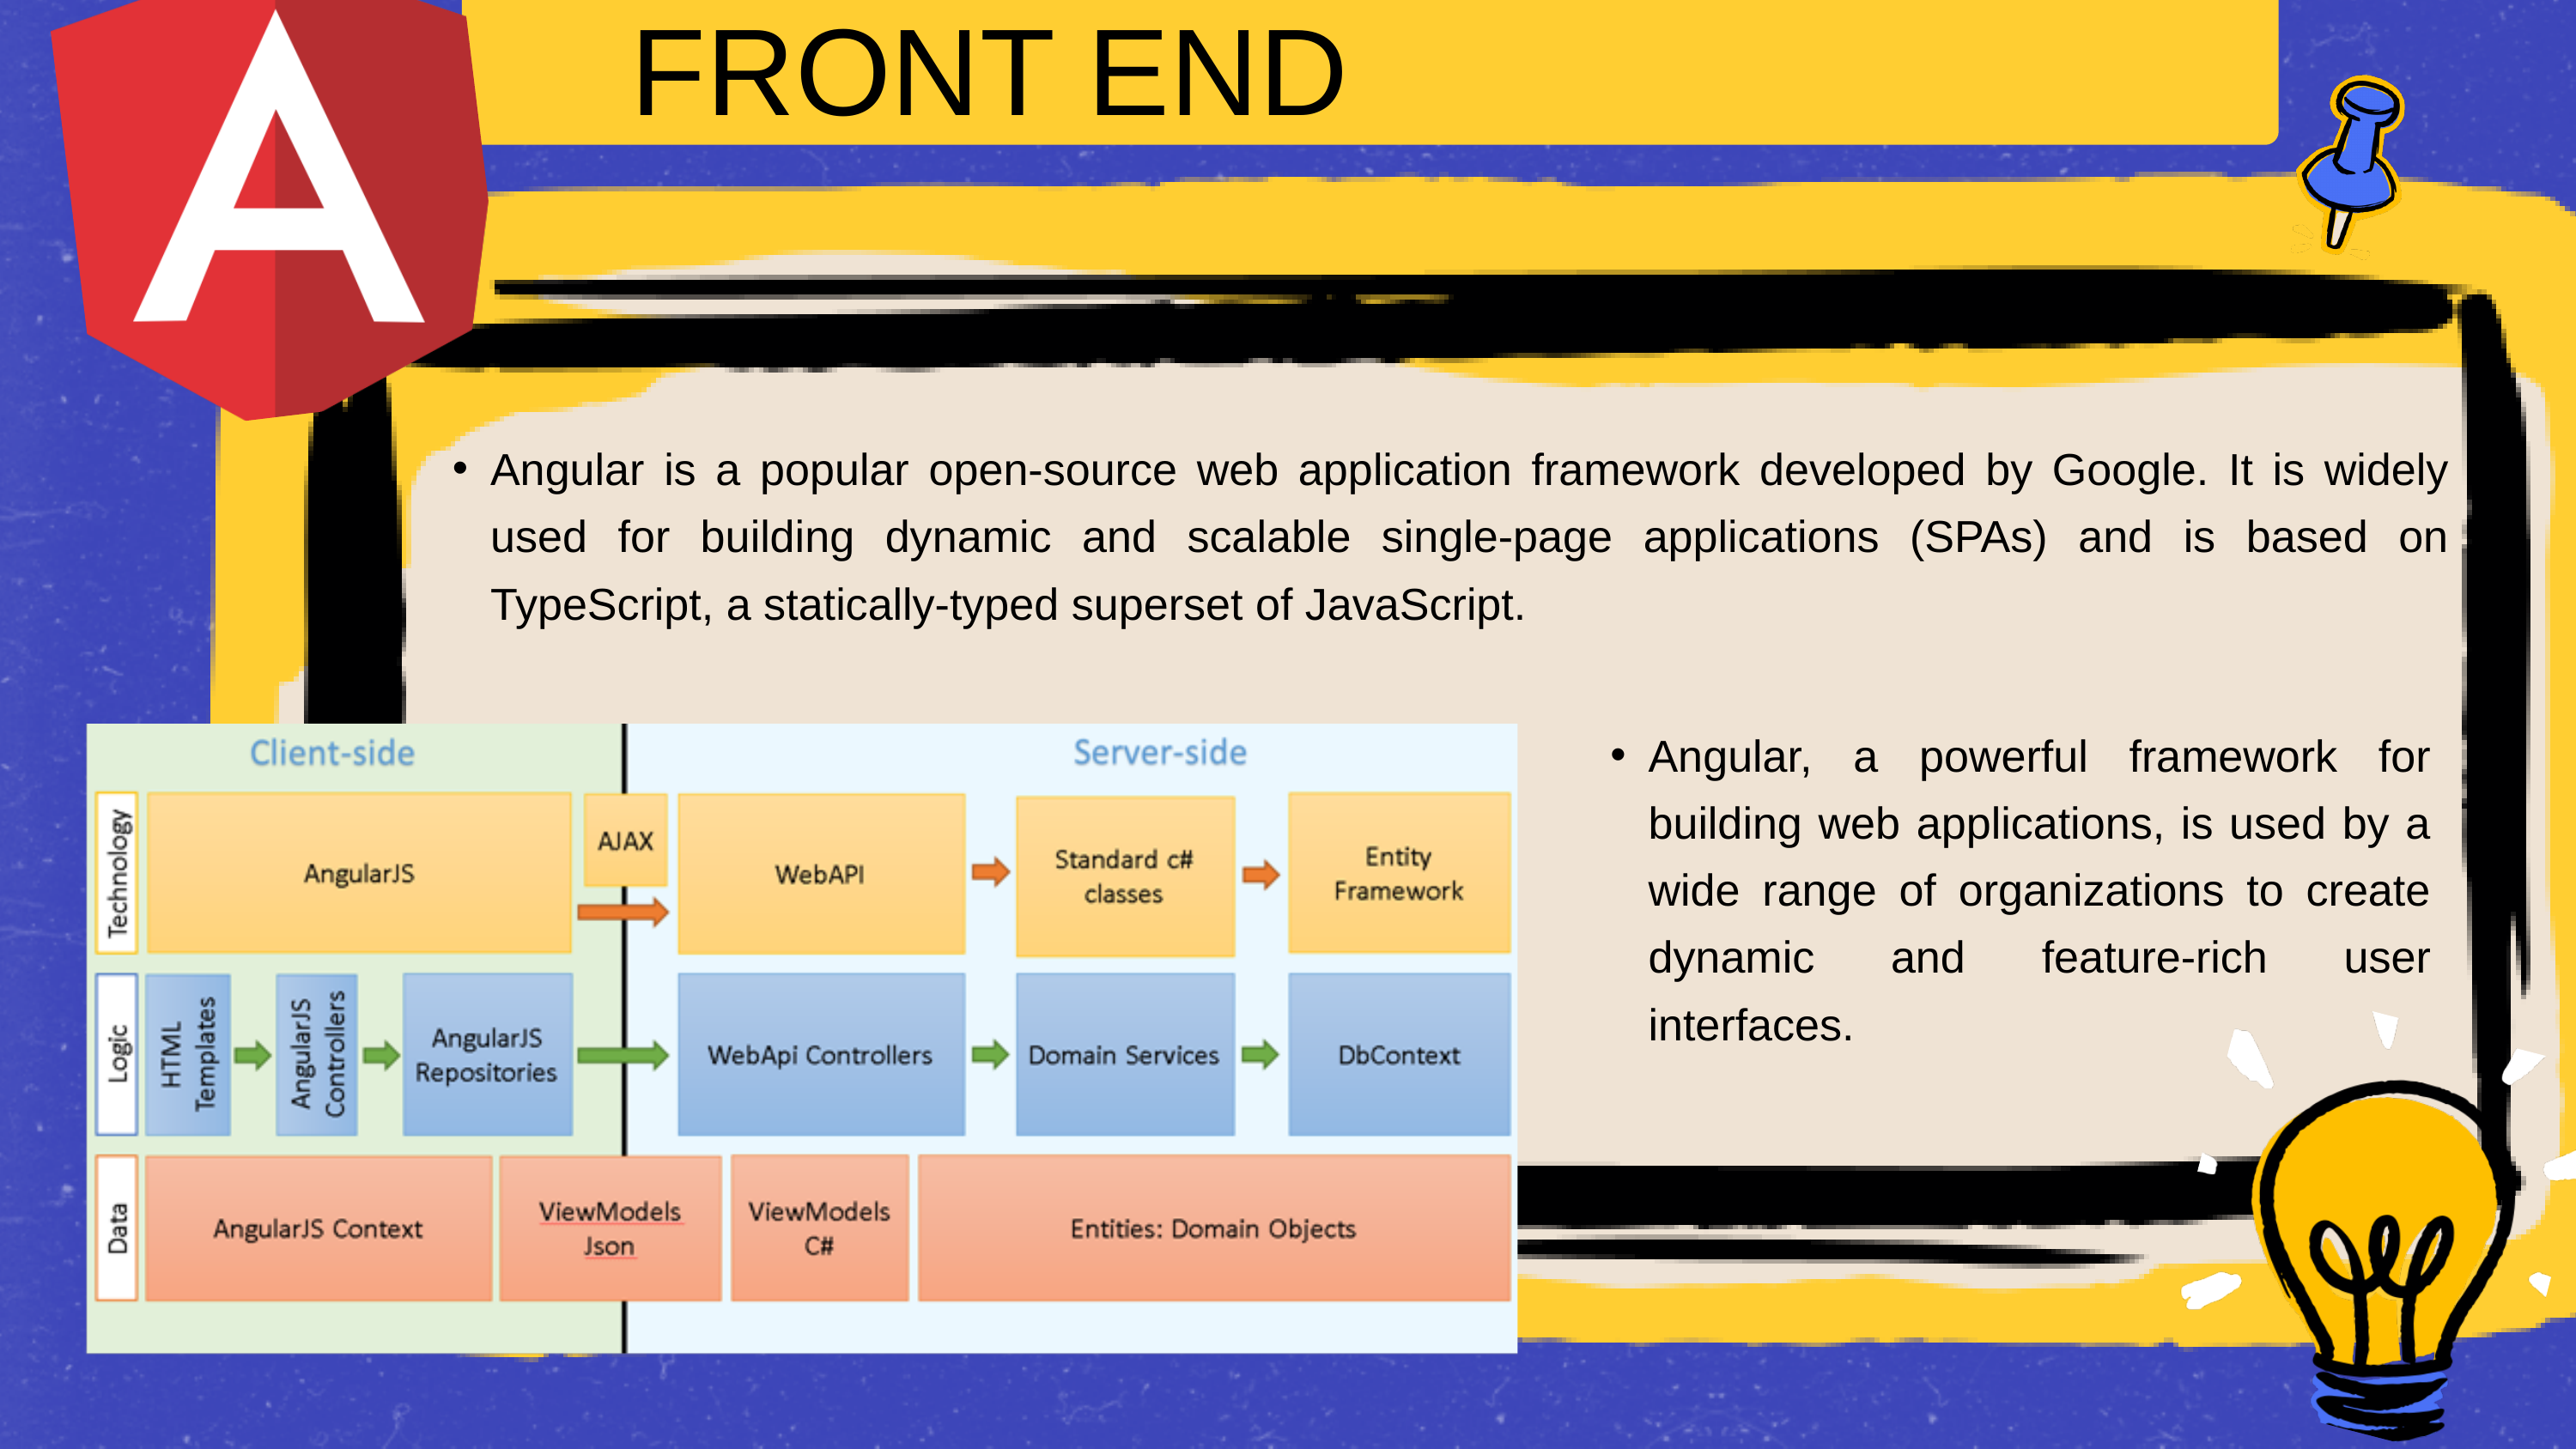

FRONT END

Angular is a popular open-source web application framework developed by Google. It is widely used for building dynamic and scalable single-page applications (SPAs) and is based on TypeScript, a statically-typed superset of JavaScript.

Angular, a powerful framework for building web applications, is used by a wide range of organizations to create dynamic and feature-rich user interfaces.